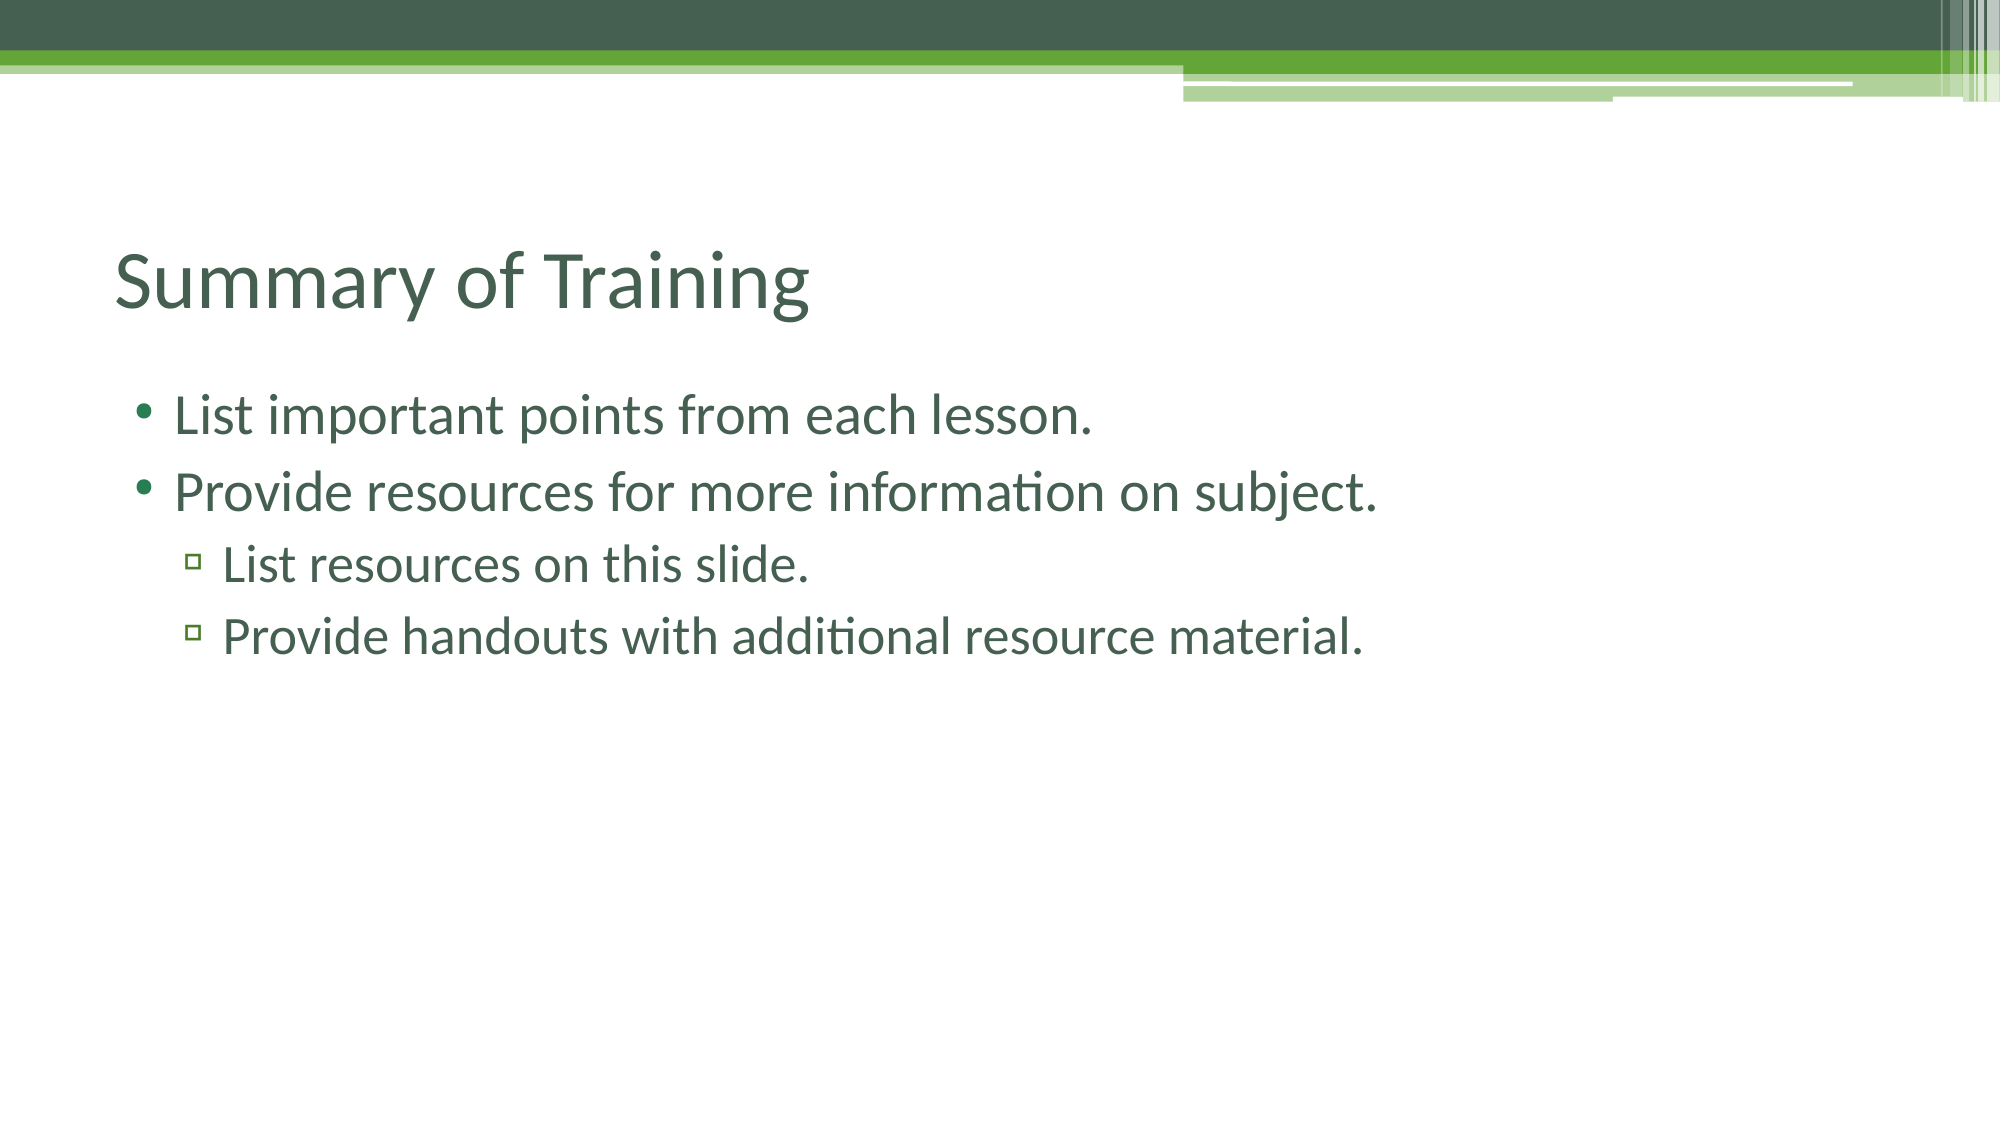

# Summary of Training
List important points from each lesson.
Provide resources for more information on subject.
List resources on this slide.
Provide handouts with additional resource material.